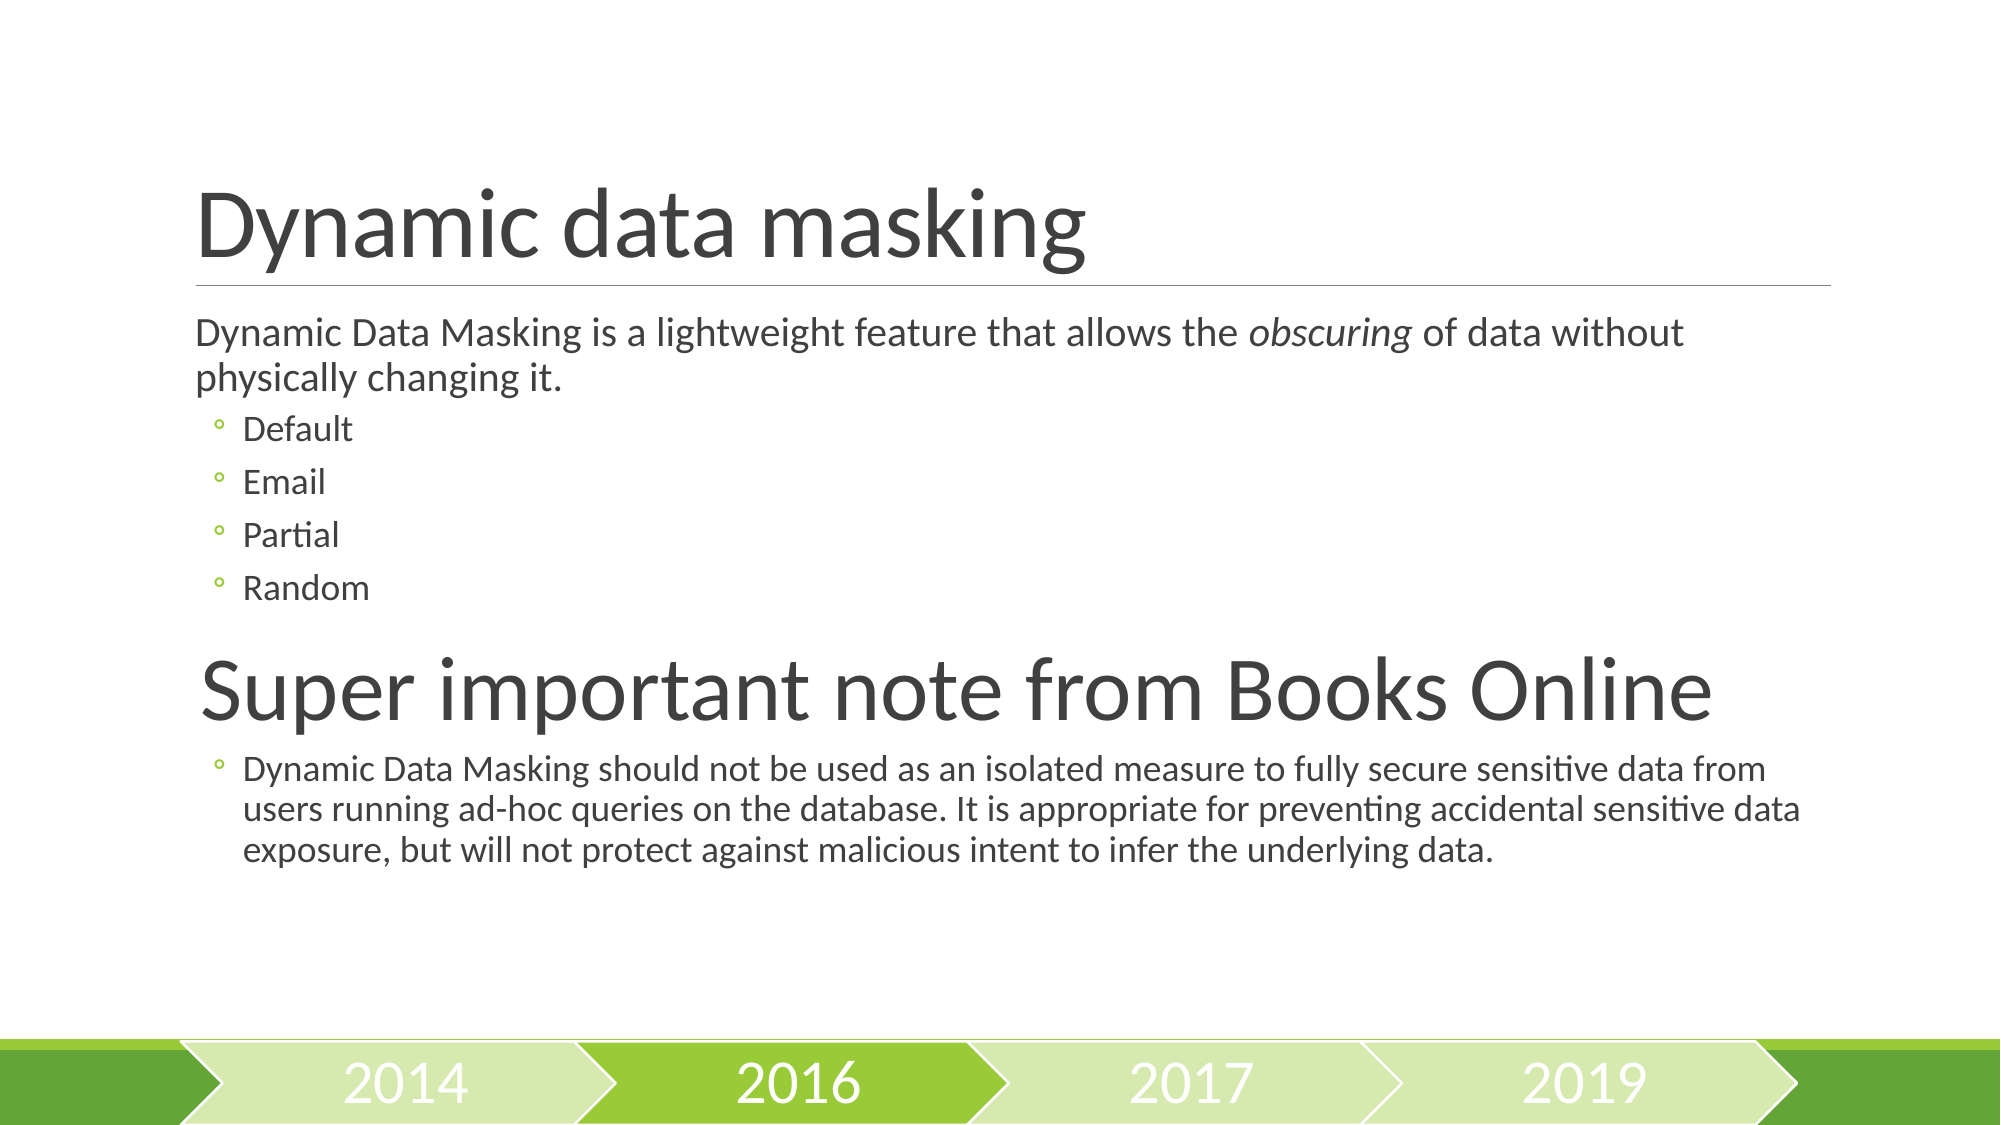

# Dynamic data masking
Dynamic Data Masking is a lightweight feature that allows the obscuring of data without physically changing it.
Default
Email
Partial
Random
Super important note from Books Online
Dynamic Data Masking should not be used as an isolated measure to fully secure sensitive data from users running ad-hoc queries on the database. It is appropriate for preventing accidental sensitive data exposure, but will not protect against malicious intent to infer the underlying data.
2014
2016
2017
2019